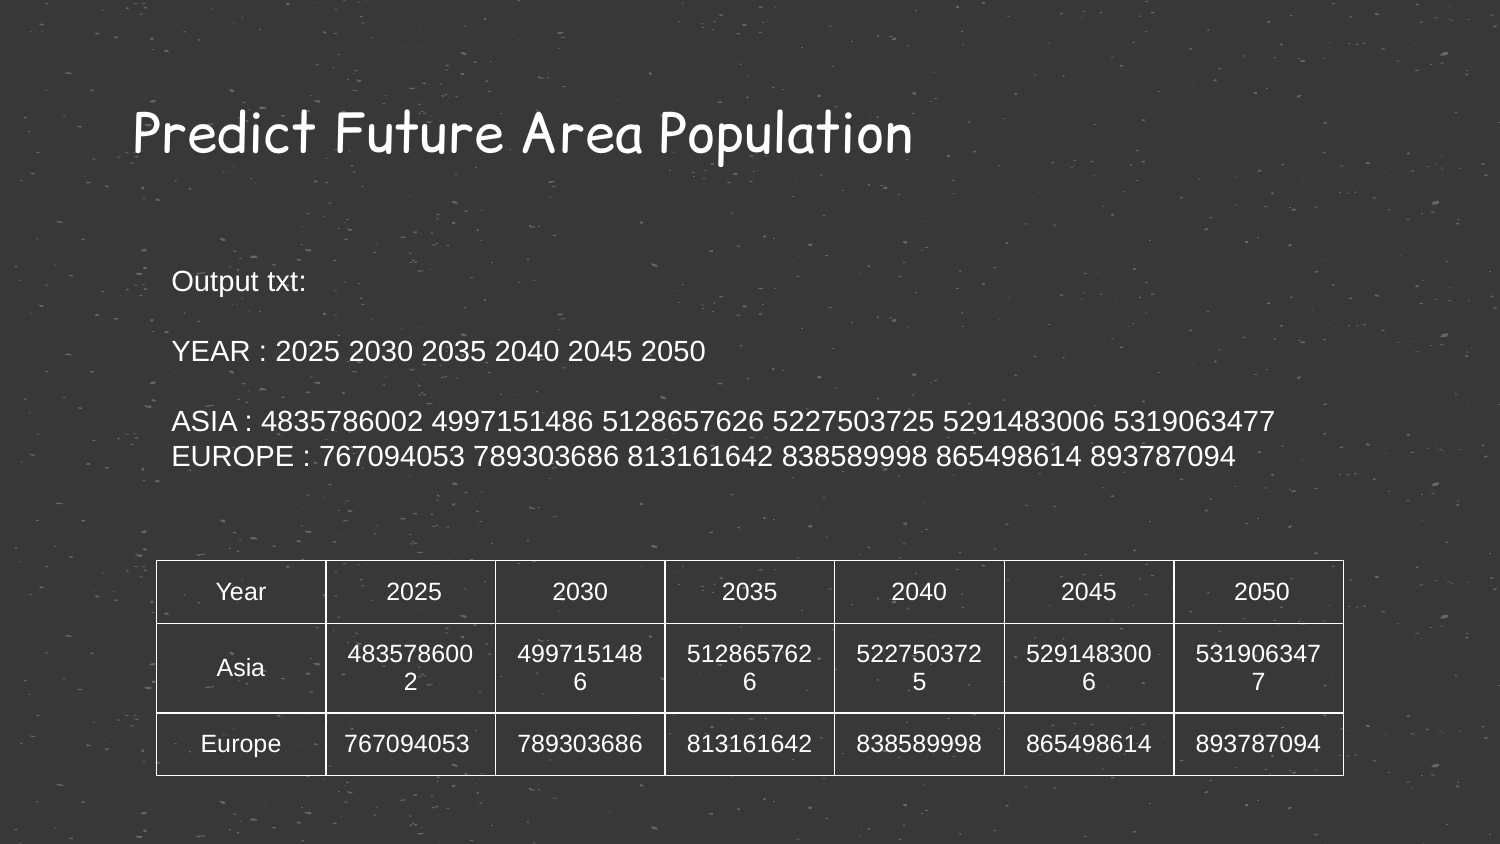

Predict Future Area Population
Output txt:

YEAR : 2025 2030 2035 2040 2045 2050

ASIA : 4835786002 4997151486 5128657626 5227503725 5291483006 5319063477
EUROPE : 767094053 789303686 813161642 838589998 865498614 893787094
| Year | 2025 | 2030 | 2035 | 2040 | 2045 | 2050 |
| --- | --- | --- | --- | --- | --- | --- |
| Asia | 4835786002 | 4997151486 | 5128657626 | 5227503725 | 5291483006 | 5319063477 |
| Europe | 767094053 | 789303686 | 813161642 | 838589998 | 865498614 | 893787094 |